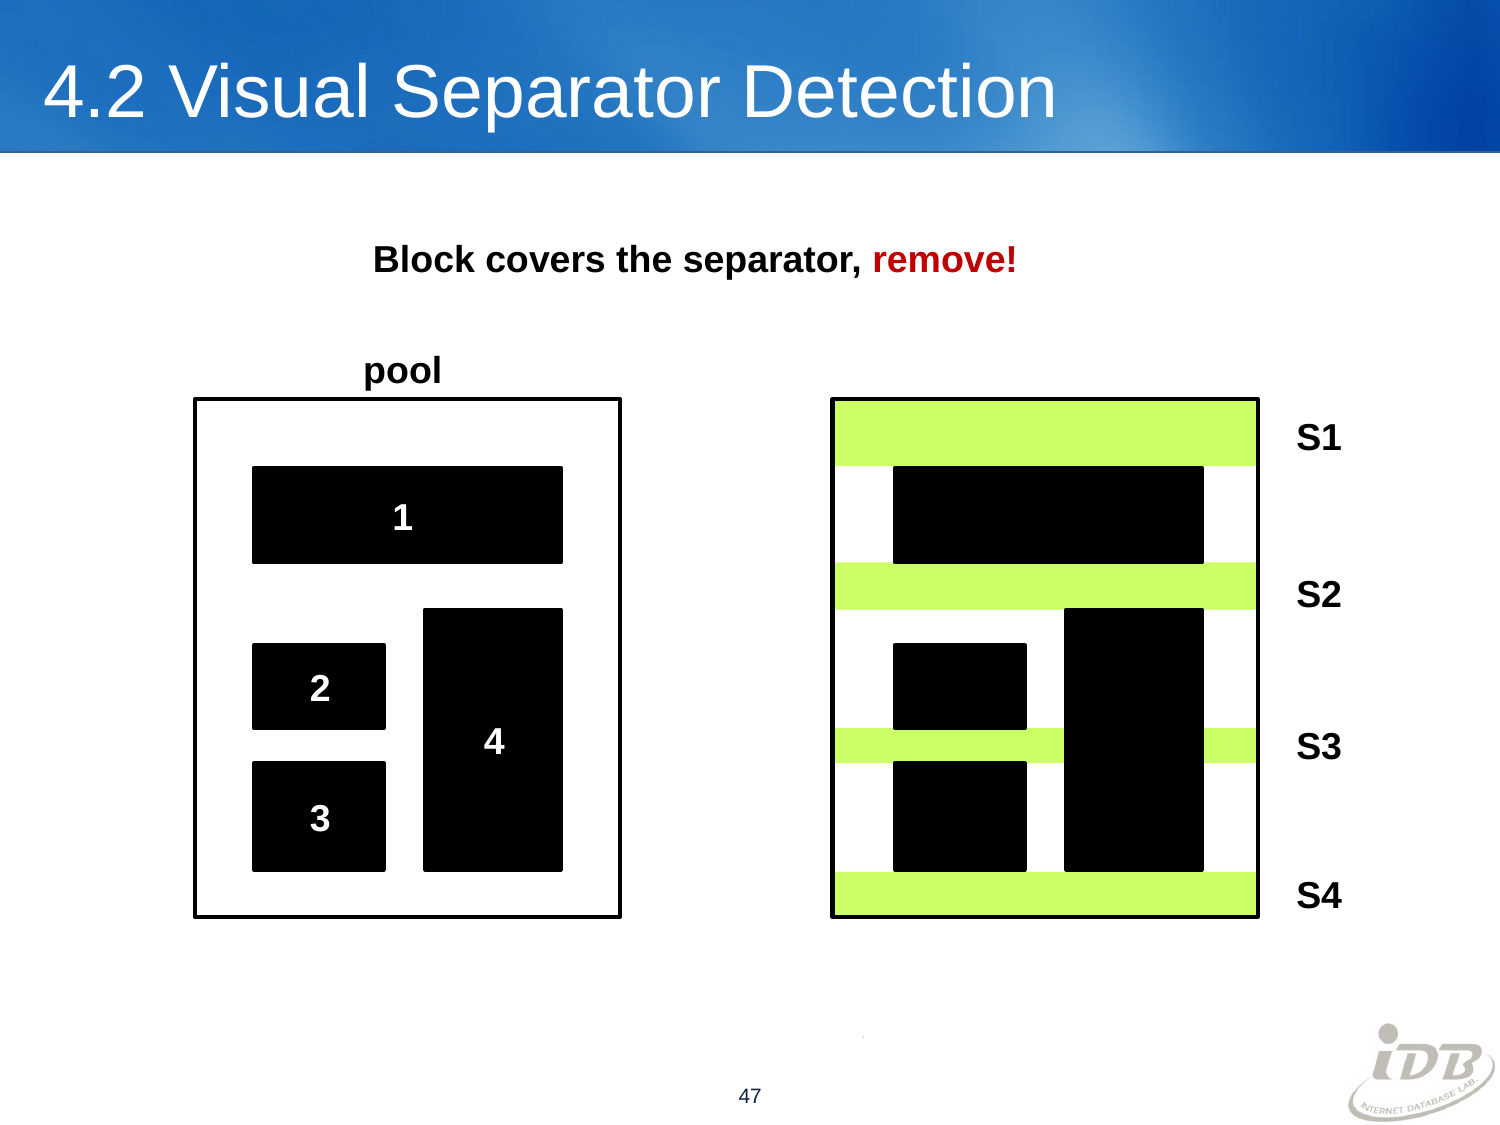

# 4.2 Visual Separator Detection
Block covers the separator, remove!
pool

S1

1

S2

2
4
S3

3
S4

47